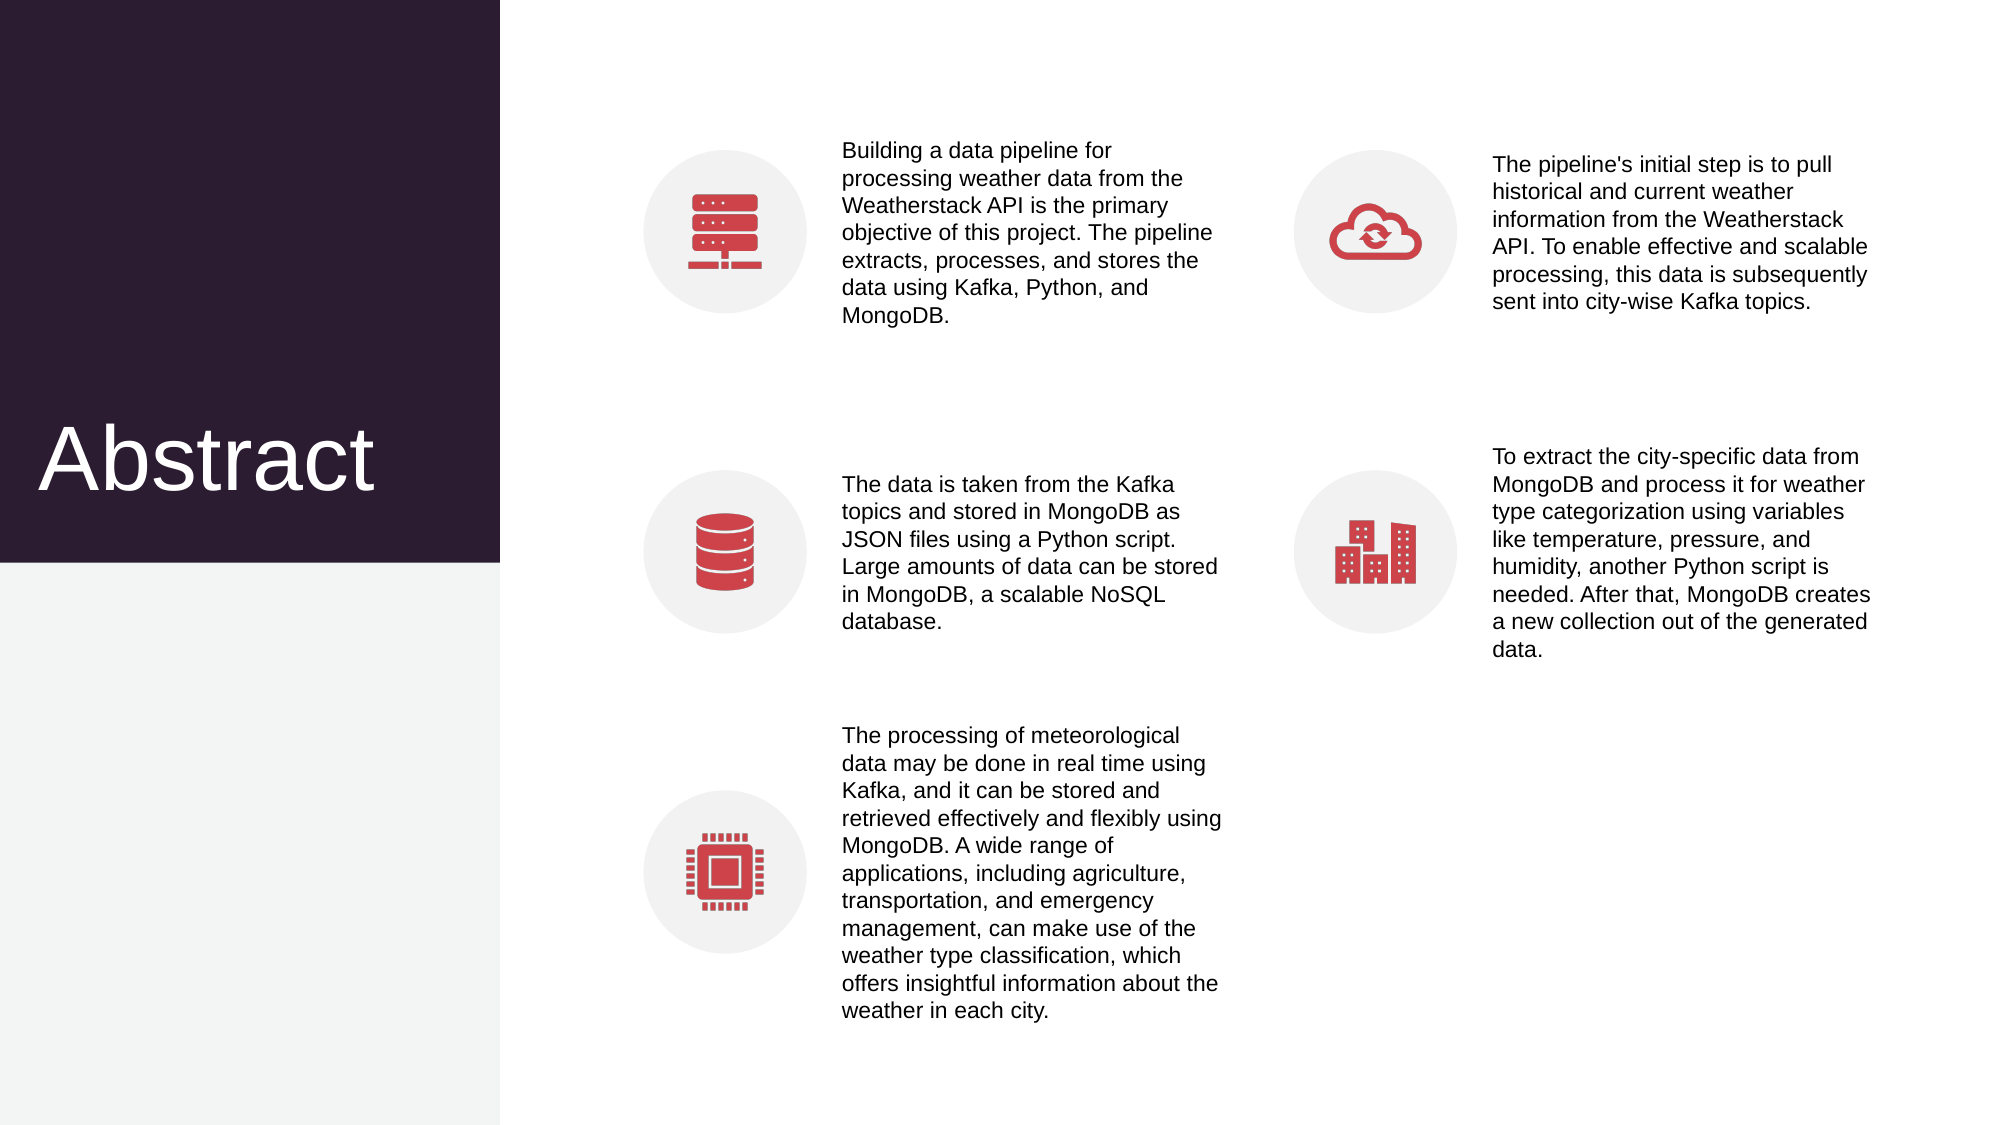

# Abstract
Building a data pipeline for processing weather data from the Weatherstack API is the primary objective of this project. The pipeline extracts, processes, and stores the data using Kafka, Python, and MongoDB.
The pipeline's initial step is to pull historical and current weather information from the Weatherstack API. To enable effective and scalable processing, this data is subsequently sent into city-wise Kafka topics.
The data is taken from the Kafka topics and stored in MongoDB as JSON files using a Python script. Large amounts of data can be stored in MongoDB, a scalable NoSQL database.
To extract the city-specific data from MongoDB and process it for weather type categorization using variables like temperature, pressure, and humidity, another Python script is needed. After that, MongoDB creates a new collection out of the generated data.
The processing of meteorological data may be done in real time using Kafka, and it can be stored and retrieved effectively and flexibly using MongoDB. A wide range of applications, including agriculture, transportation, and emergency management, can make use of the weather type classification, which offers insightful information about the weather in each city.